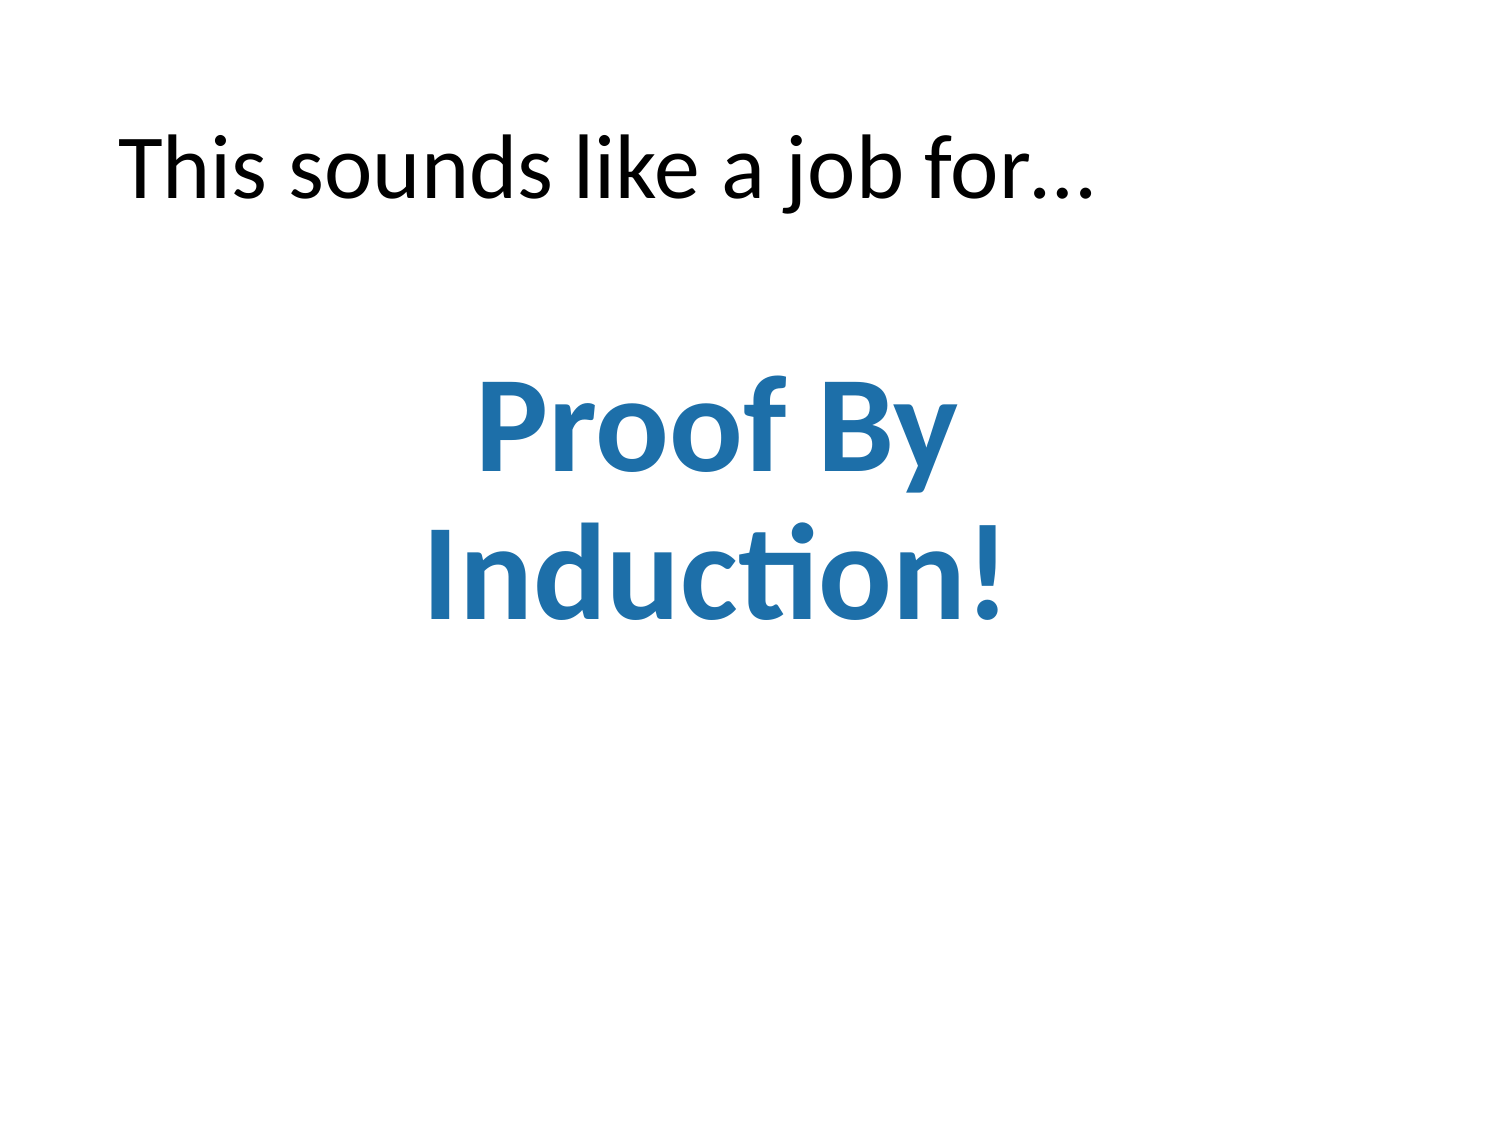

# This sounds like a job for…
Proof By Induction!